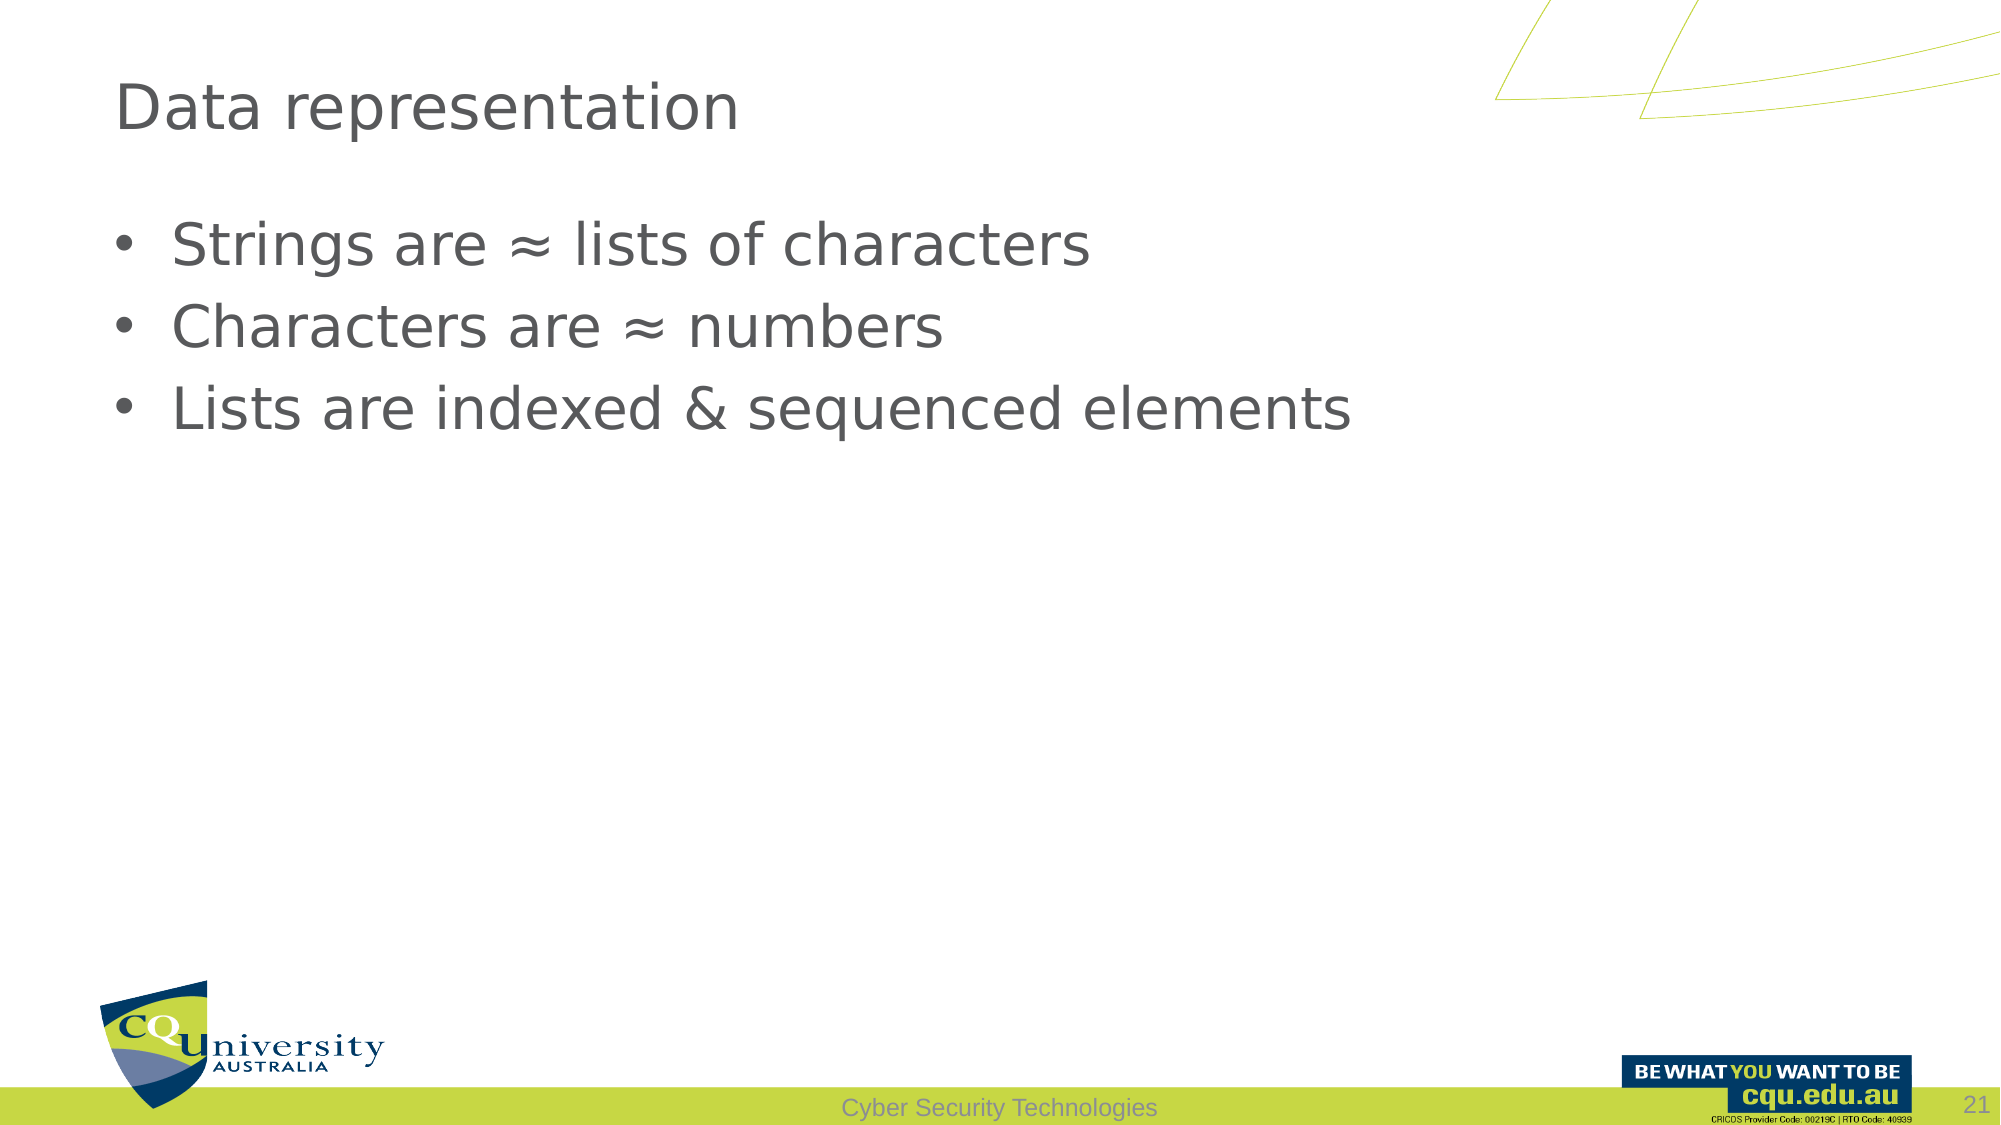

# Data representation
Strings are ≈ lists of characters
Characters are ≈ numbers
Lists are indexed & sequenced elements

21
Cyber Security Technologies